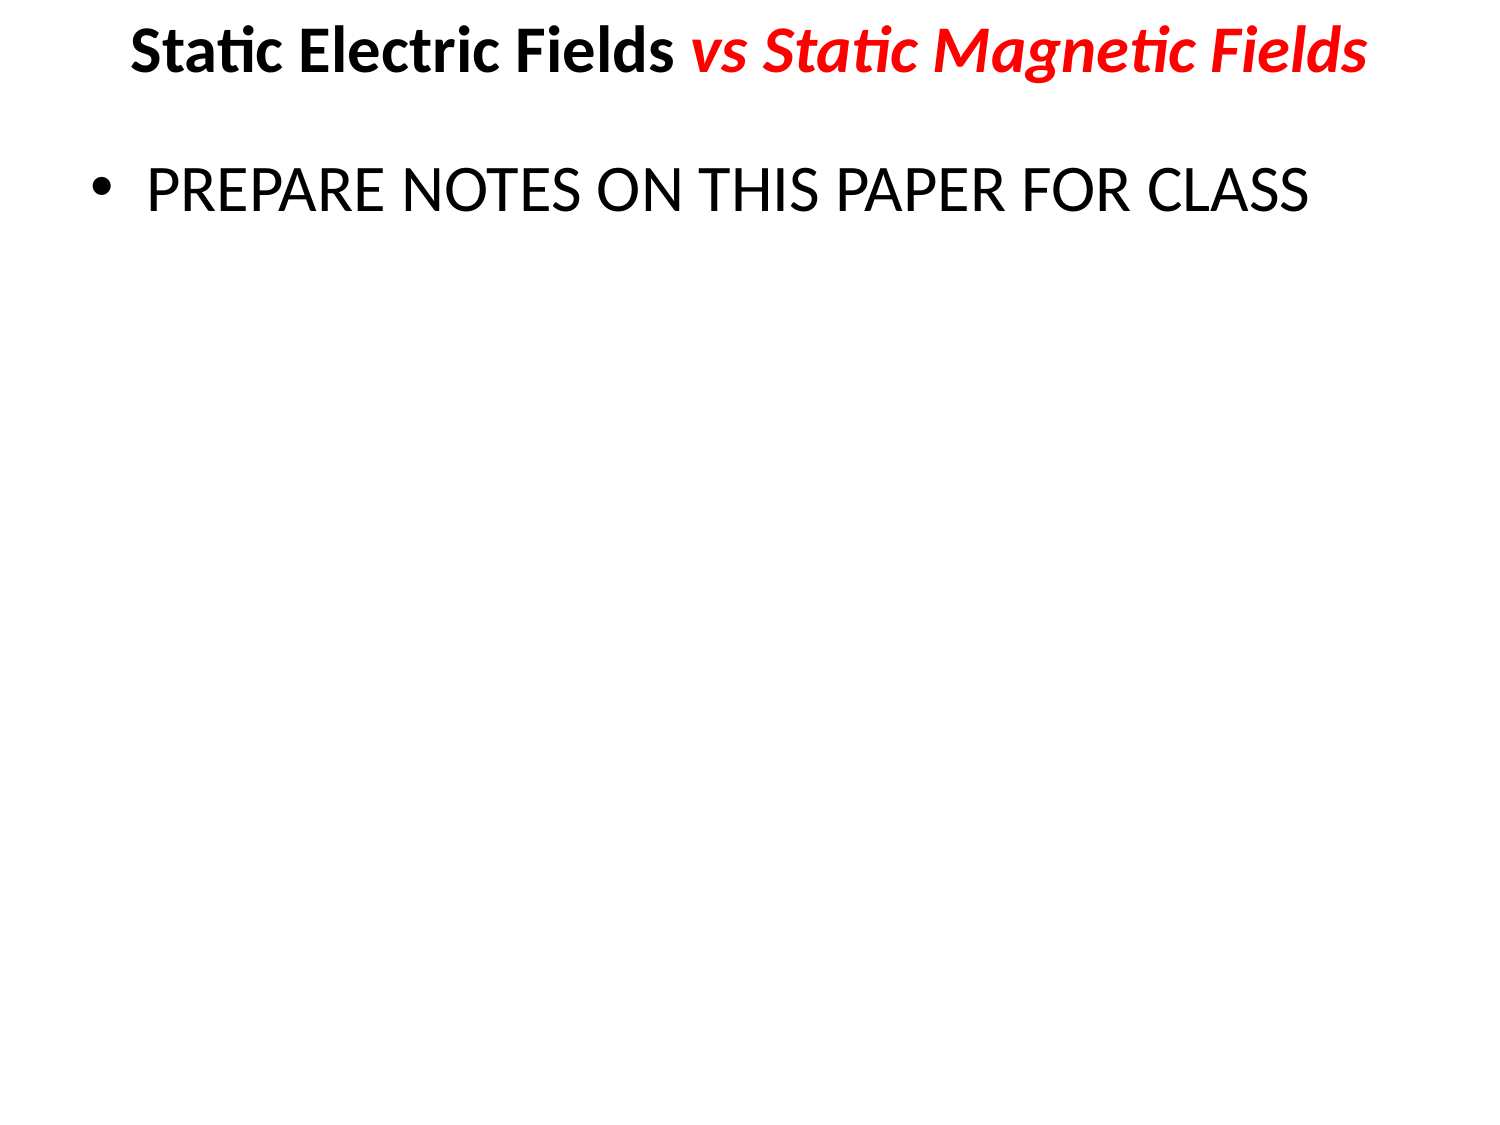

# Static Electric Fields vs Static Magnetic Fields
PREPARE NOTES ON THIS PAPER FOR CLASS